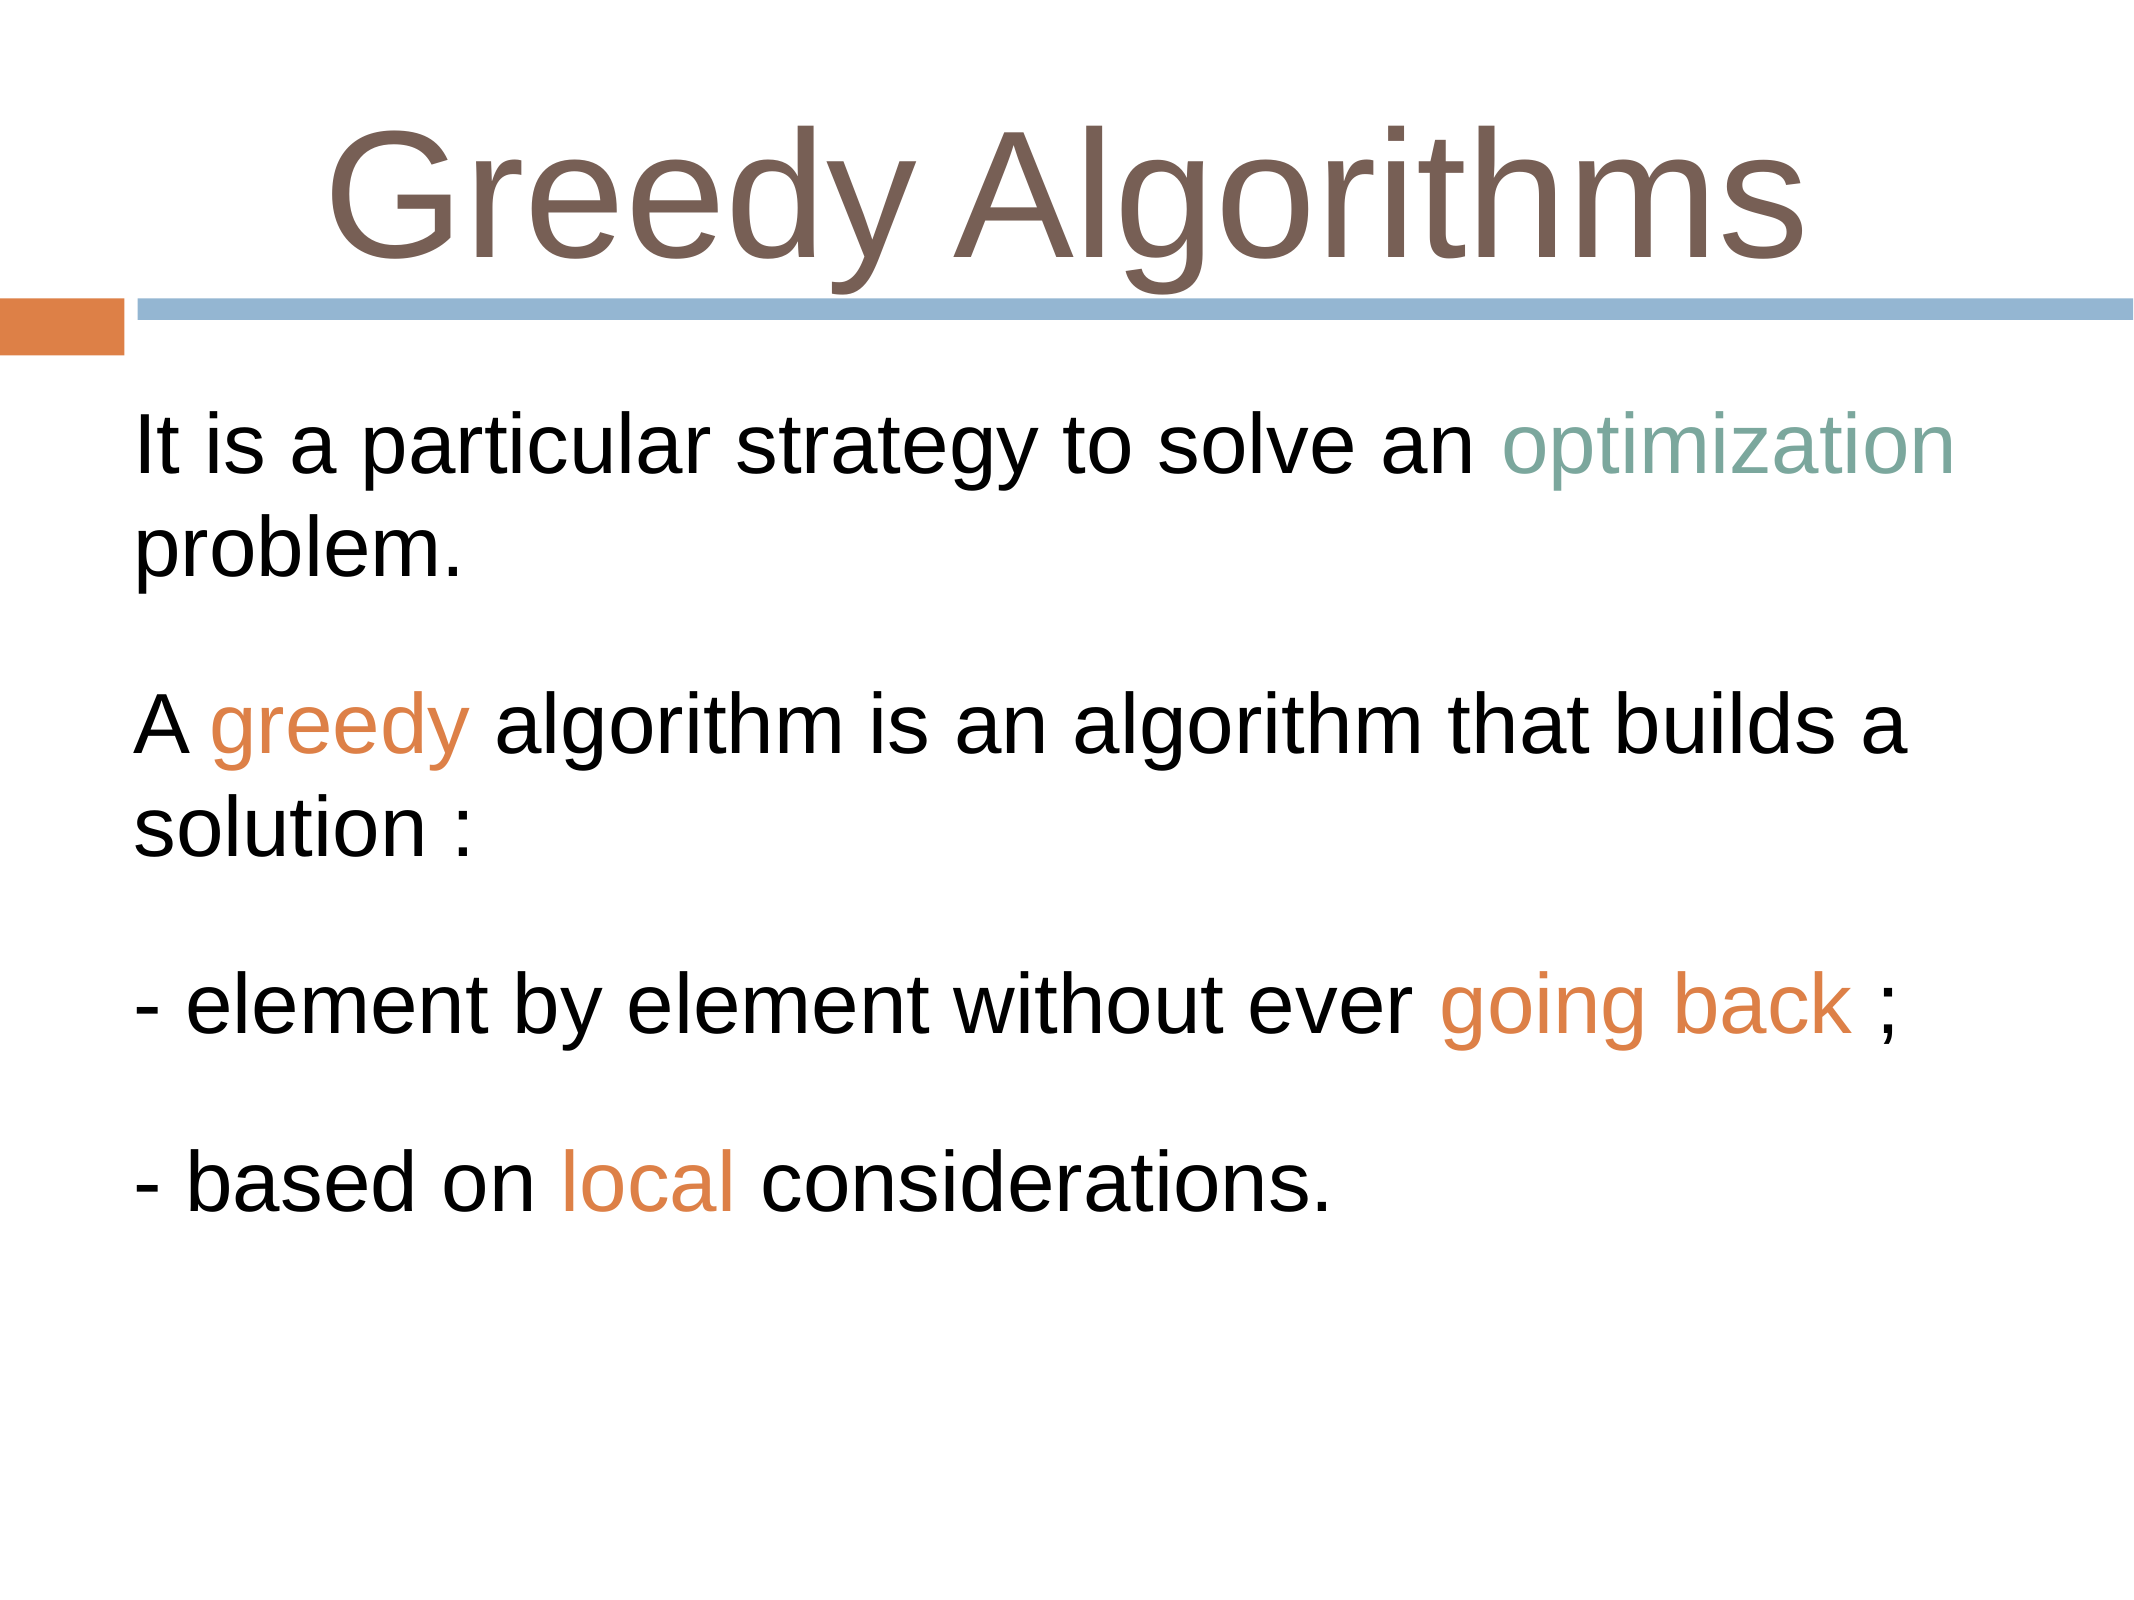

# Greedy Algorithms
It is a particular strategy to solve an optimization problem.
A greedy algorithm is an algorithm that builds a solution :
- element by element without ever going back ;
- based on local considerations.
53